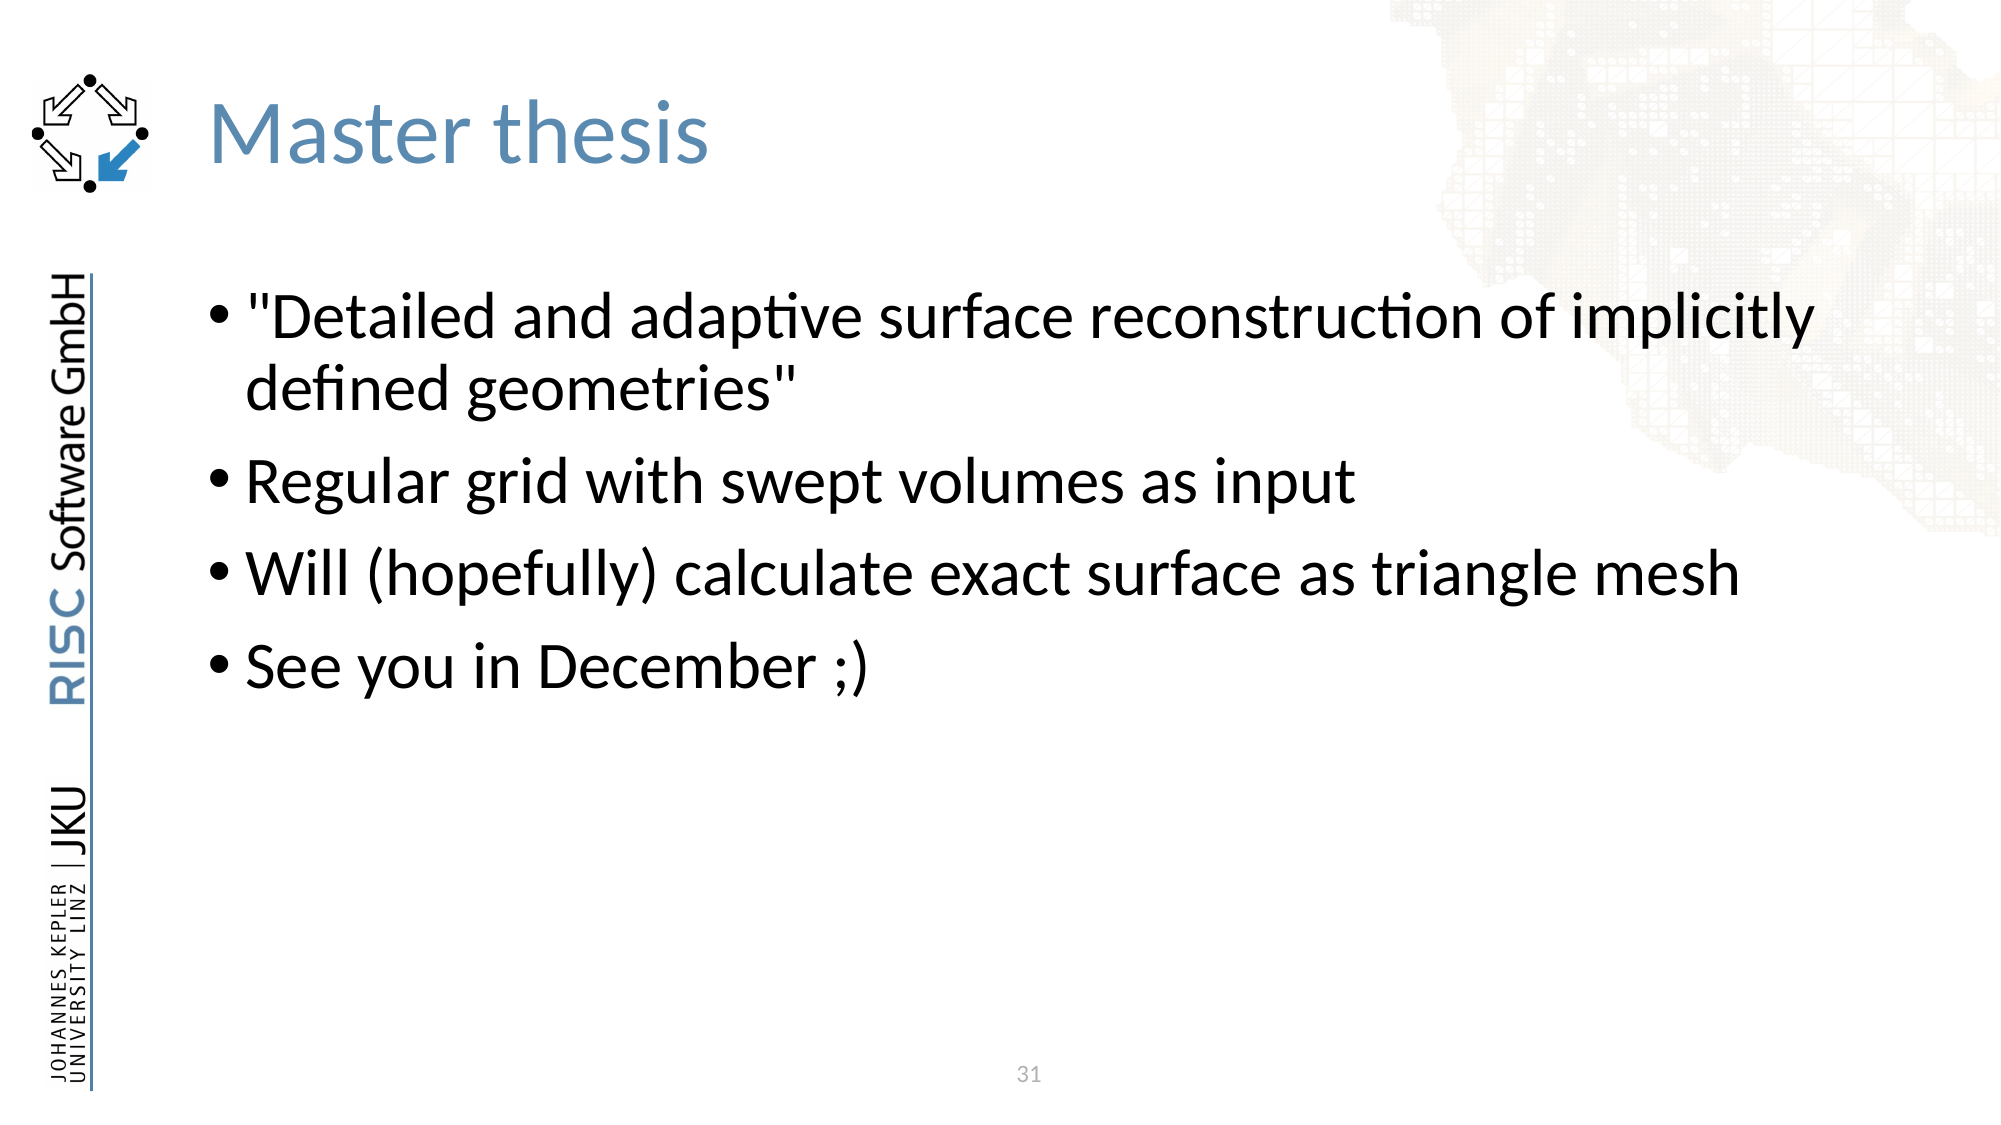

# Master thesis
"Detailed and adaptive surface reconstruction of implicitly defined geometries"
Regular grid with swept volumes as input
Will (hopefully) calculate exact surface as triangle mesh
See you in December ;)
31